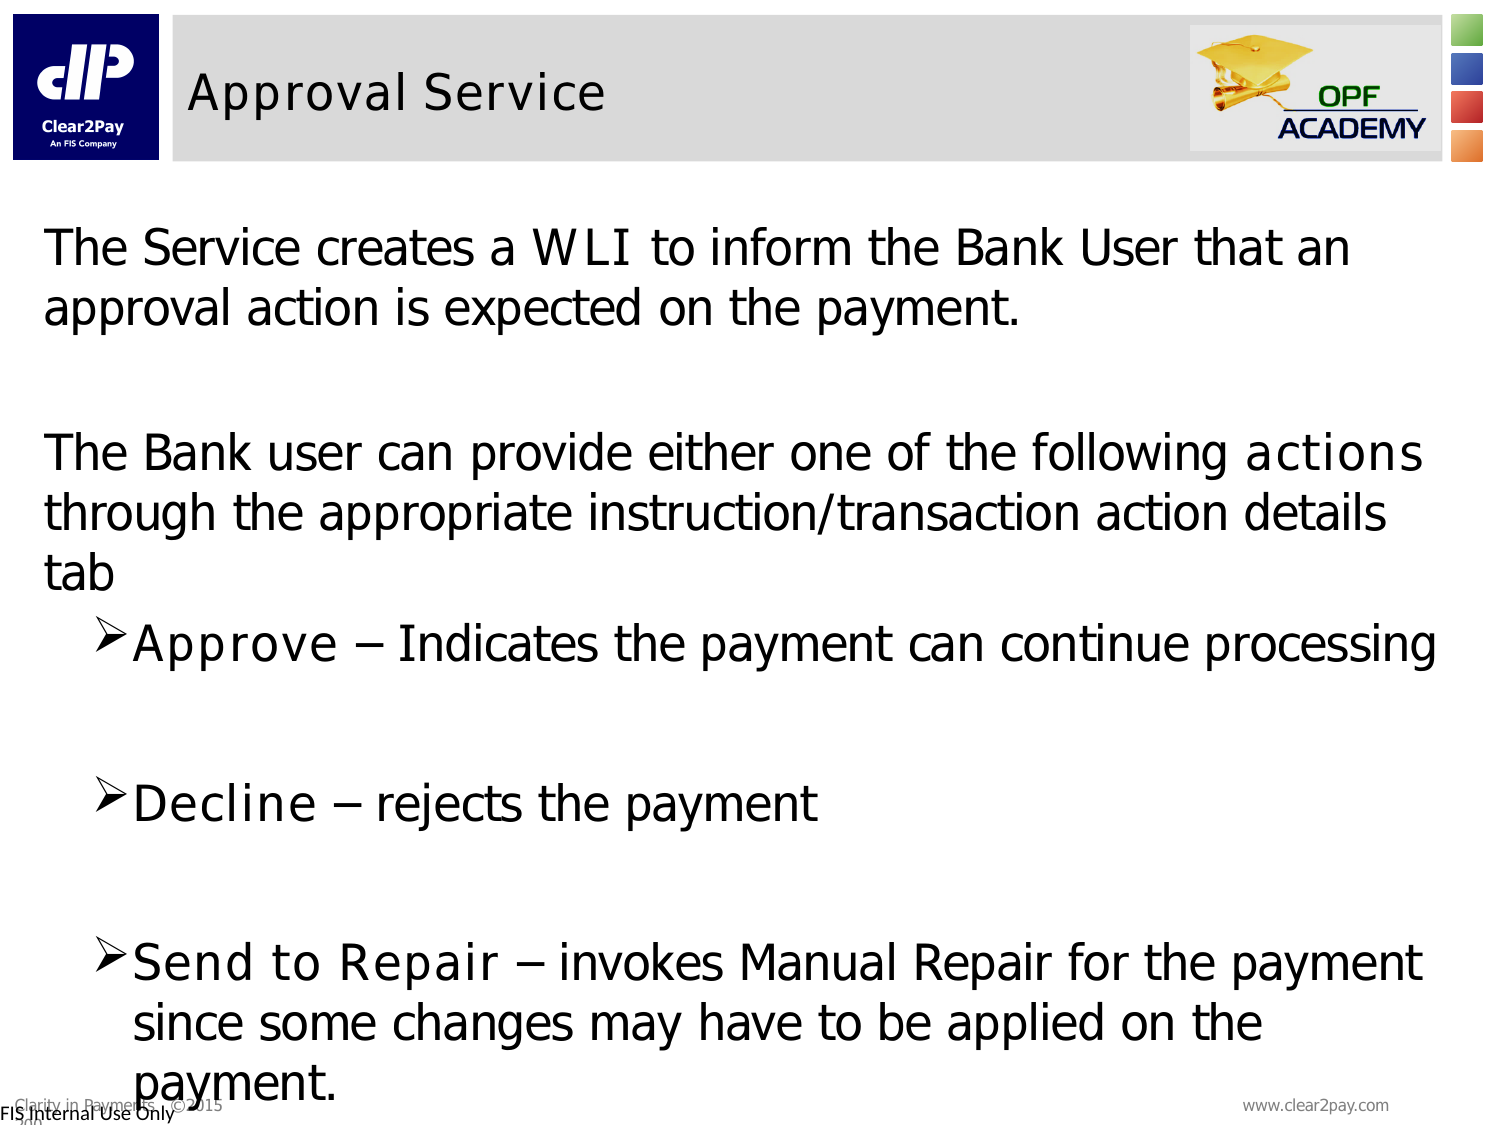

# Approval Service
The Service creates a WLI to inform the Bank User that an approval action is expected on the payment.

The Bank user can provide either one of the following actions through the appropriate instruction/transaction action details tab
Approve – Indicates the payment can continue processing

Decline – rejects the payment

Send to Repair – invokes Manual Repair for the payment since some changes may have to be applied on the payment.